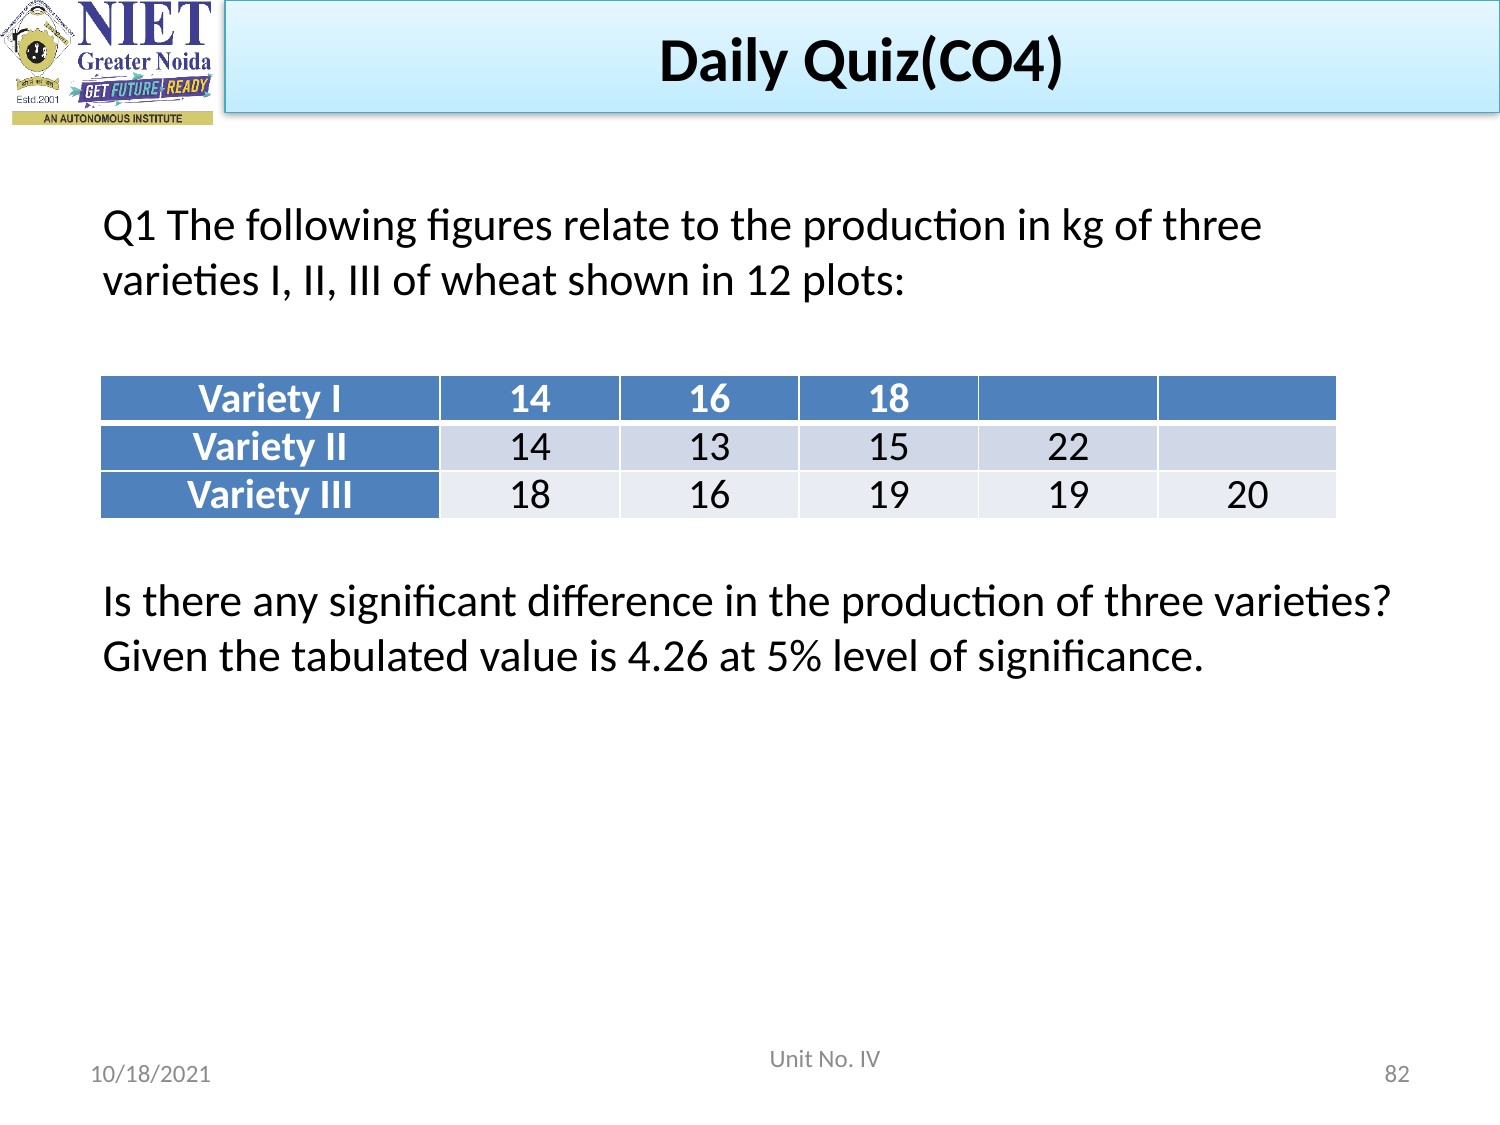

Daily Quiz(CO4)
Q1 The following figures relate to the production in kg of three varieties I, II, III of wheat shown in 12 plots:

Is there any significant difference in the production of three varieties? Given the tabulated value is 4.26 at 5% level of significance.

| Variety I | 14 | 16 | 18 |  |  |
| --- | --- | --- | --- | --- | --- |
| Variety II | 14 | 13 | 15 | 22 |  |
| Variety III | 18 | 16 | 19 | 19 | 20 |
10/18/2021
Unit No. IV

82